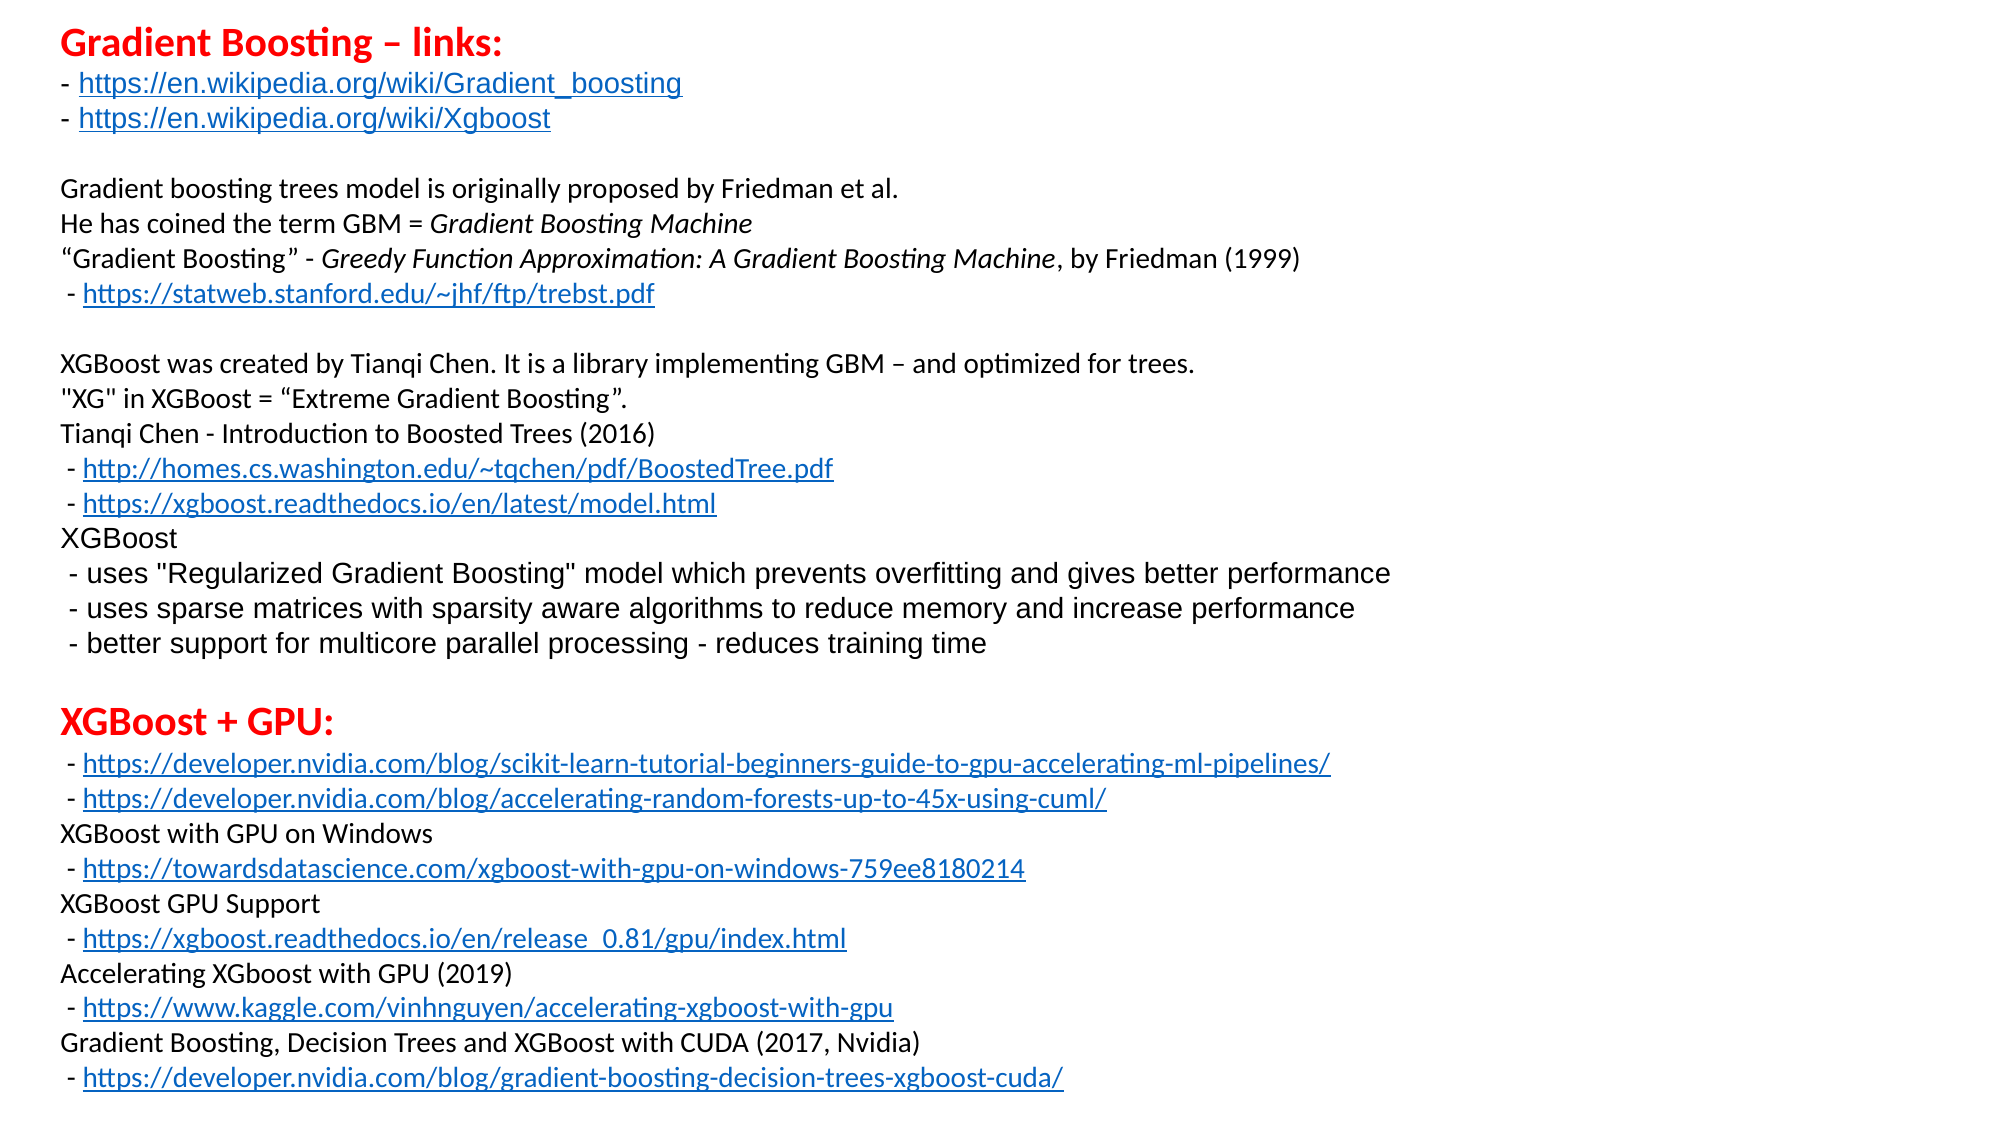

Gradient Boosting – links:
- https://en.wikipedia.org/wiki/Gradient_boosting
- https://en.wikipedia.org/wiki/Xgboost

Gradient boosting trees model is originally proposed by Friedman et al.
He has coined the term GBM = Gradient Boosting Machine
“Gradient Boosting” - Greedy Function Approximation: A Gradient Boosting Machine, by Friedman (1999)
 - https://statweb.stanford.edu/~jhf/ftp/trebst.pdf

XGBoost was created by Tianqi Chen. It is a library implementing GBM – and optimized for trees.
"XG" in XGBoost = “Extreme Gradient Boosting”.
Tianqi Chen - Introduction to Boosted Trees (2016)
 - http://homes.cs.washington.edu/~tqchen/pdf/BoostedTree.pdf
 - https://xgboost.readthedocs.io/en/latest/model.html
XGBoost
 - uses "Regularized Gradient Boosting" model which prevents overfitting and gives better performance
 - uses sparse matrices with sparsity aware algorithms to reduce memory and increase performance
 - better support for multicore parallel processing - reduces training time

XGBoost + GPU:
 - https://developer.nvidia.com/blog/scikit-learn-tutorial-beginners-guide-to-gpu-accelerating-ml-pipelines/
 - https://developer.nvidia.com/blog/accelerating-random-forests-up-to-45x-using-cuml/
XGBoost with GPU on Windows
 - https://towardsdatascience.com/xgboost-with-gpu-on-windows-759ee8180214
XGBoost GPU Support
 - https://xgboost.readthedocs.io/en/release_0.81/gpu/index.html
Accelerating XGboost with GPU (2019)
 - https://www.kaggle.com/vinhnguyen/accelerating-xgboost-with-gpu
Gradient Boosting, Decision Trees and XGBoost with CUDA (2017, Nvidia)
 - https://developer.nvidia.com/blog/gradient-boosting-decision-trees-xgboost-cuda/